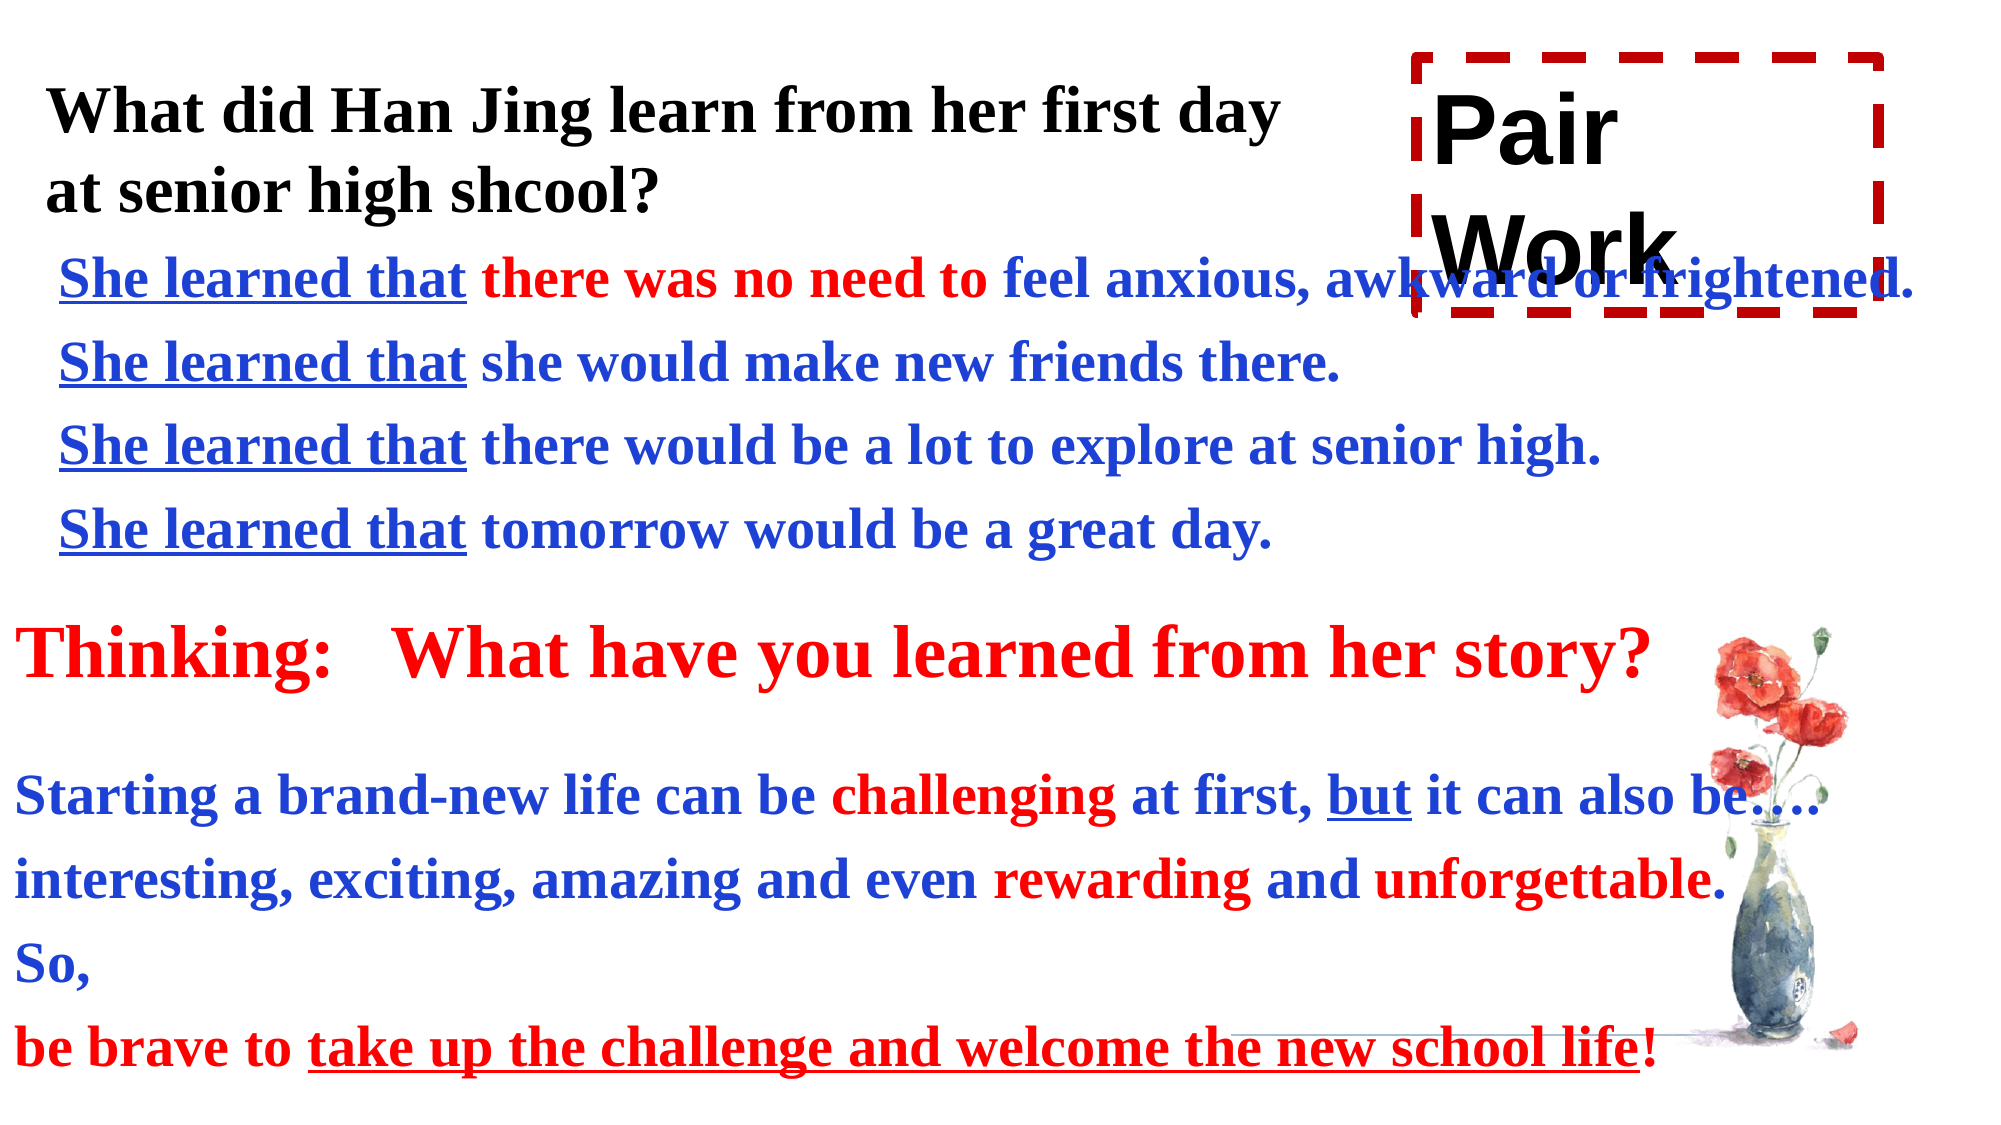

Pair Work
What did Han Jing learn from her first day at senior high shcool?
She learned that there was no need to feel anxious, awkward or frightened.
She learned that she would make new friends there.
She learned that there would be a lot to explore at senior high.
She learned that tomorrow would be a great day.
Thinking:   What have you learned from her story?
Starting a brand-new life can be challenging at first, but it can also be….
interesting, exciting, amazing and even rewarding and unforgettable.
So,
be brave to take up the challenge and welcome the new school life!